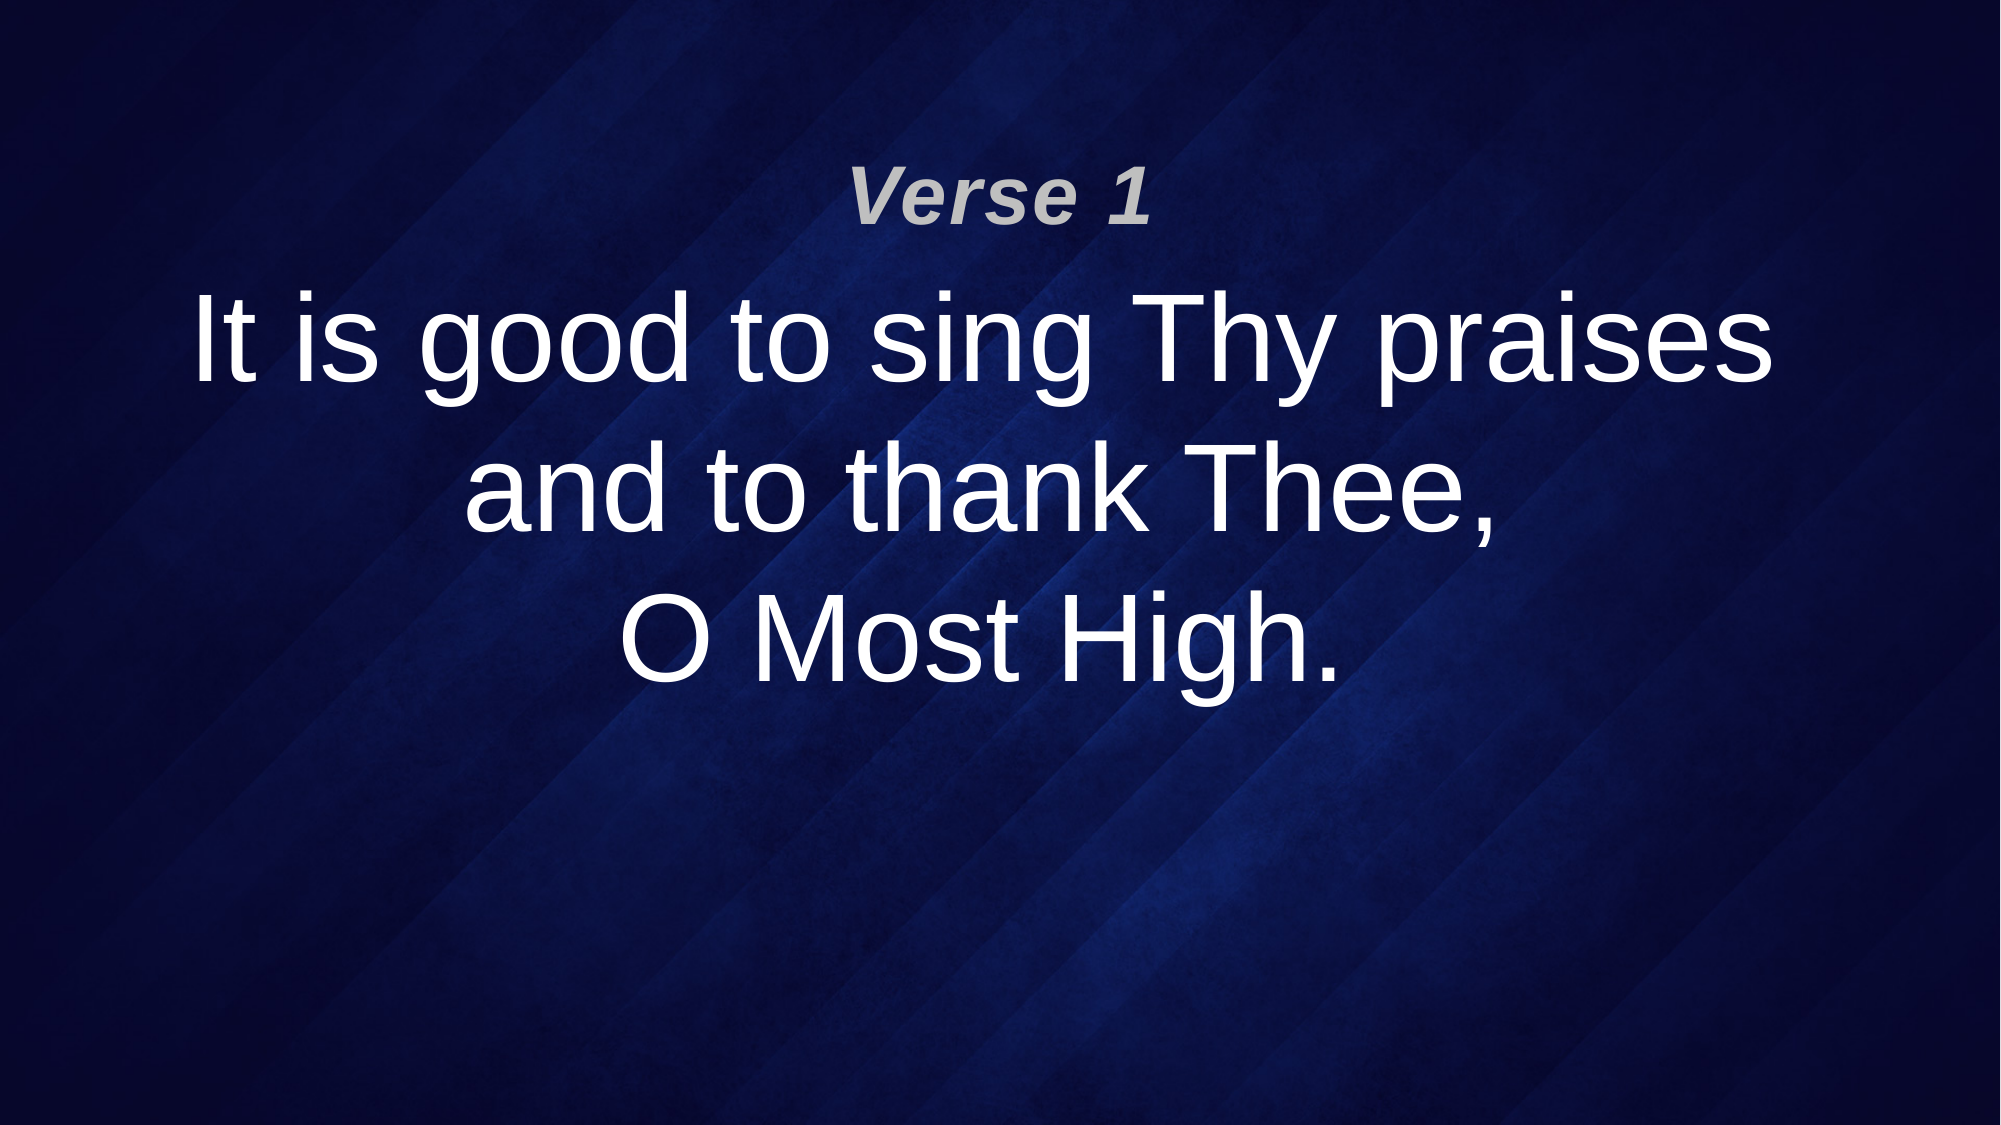

Verse 1
# It is good to sing Thy praises and to thank Thee, O Most High.